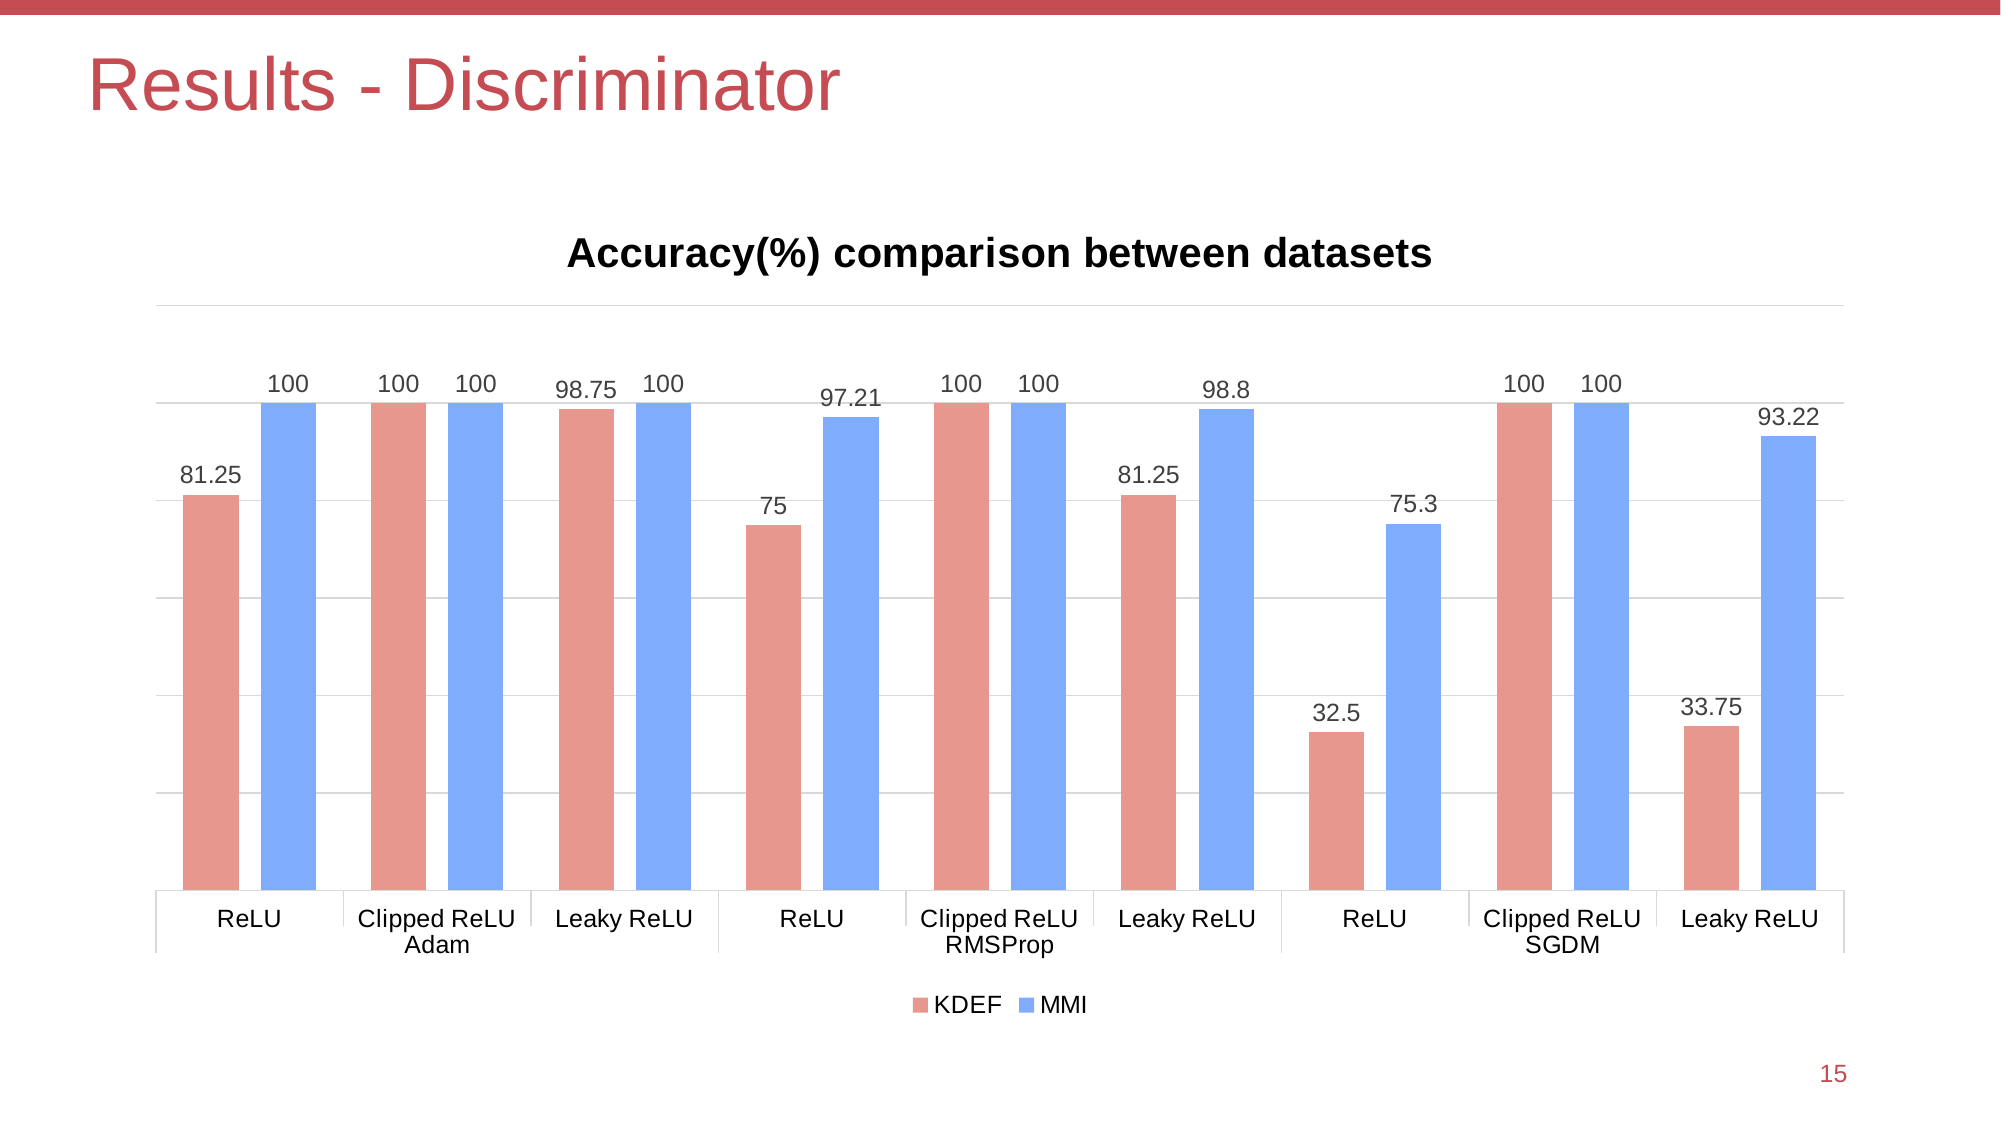

# Results - Discriminator

### Chart: Accuracy(%) comparison between datasets

| Category | KDEF | MMI |
|---|---|---|
| ReLU | 81.25 | 100.0 |
| Clipped ReLU | 100.0 | 100.0 |
| Leaky ReLU | 98.75 | 100.0 |
| ReLU | 75.0 | 97.21 |
| Clipped ReLU | 100.0 | 100.0 |
| Leaky ReLU | 81.25 | 98.8 |
| ReLU | 32.5 | 75.3 |
| Clipped ReLU | 100.0 | 100.0 |
| Leaky ReLU | 33.75 | 93.22 |
15